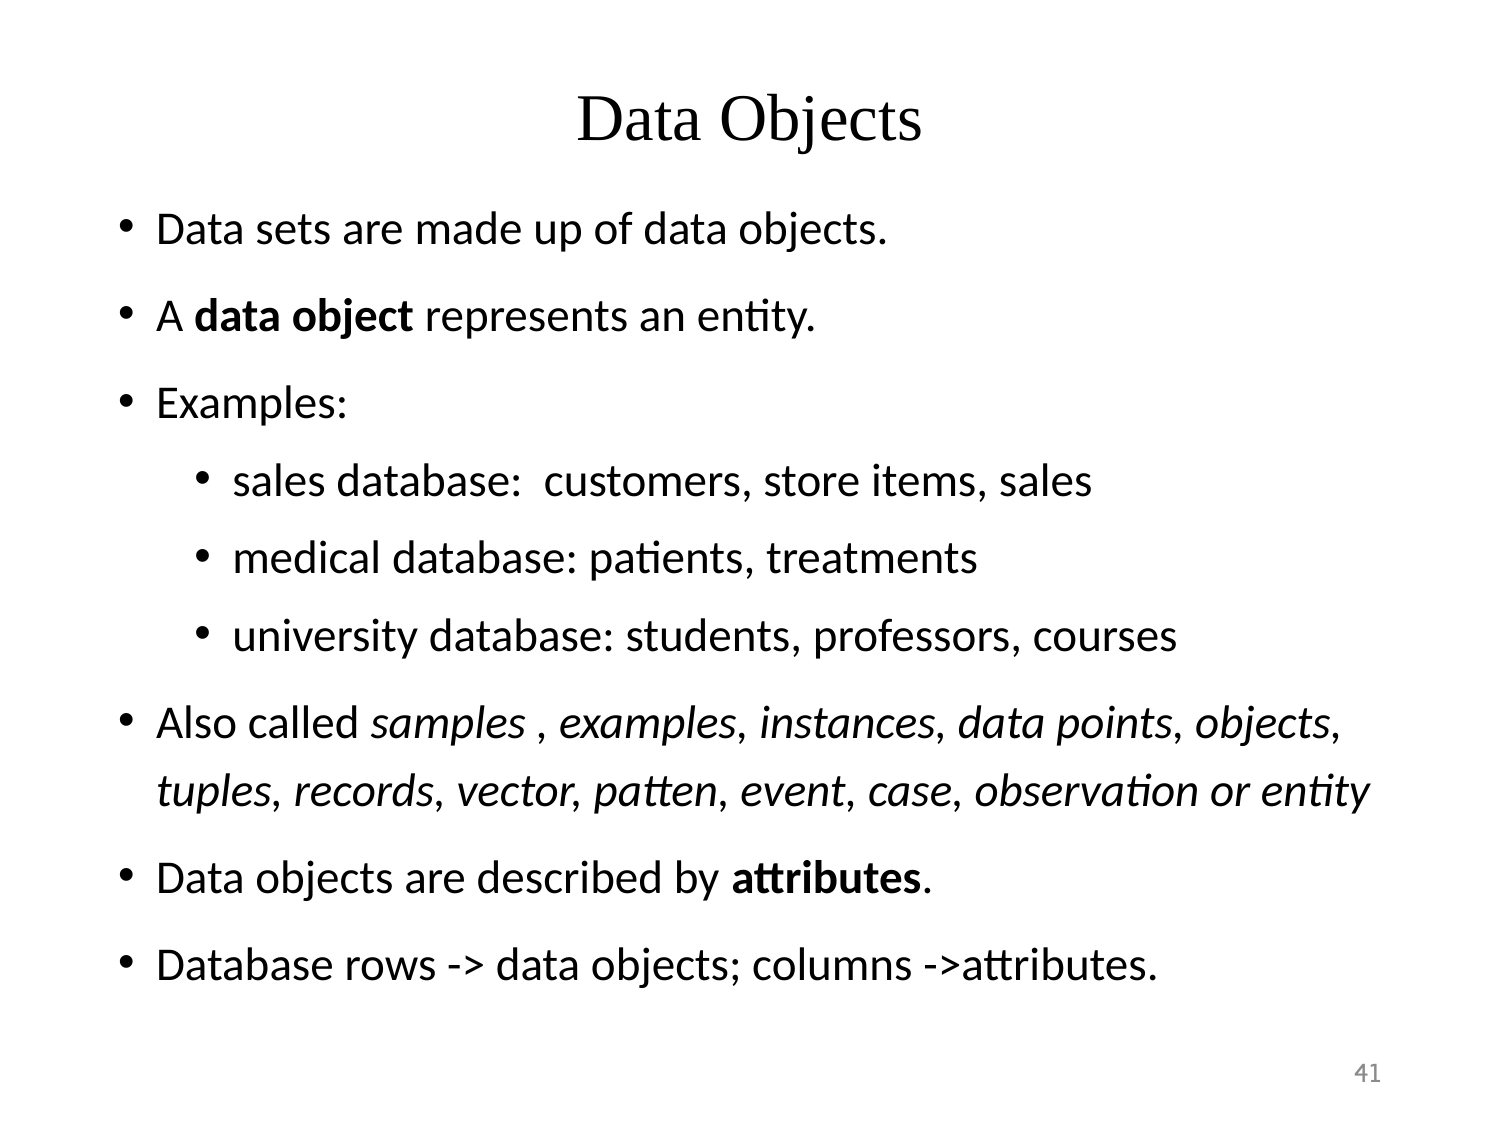

# Data Objects
Data sets are made up of data objects.
A data object represents an entity.
Examples:
sales database:  customers, store items, sales
medical database: patients, treatments
university database: students, professors, courses
Also called samples , examples, instances, data points, objects, tuples, records, vector, patten, event, case, observation or entity
Data objects are described by attributes.
Database rows -> data objects; columns ->attributes.
41